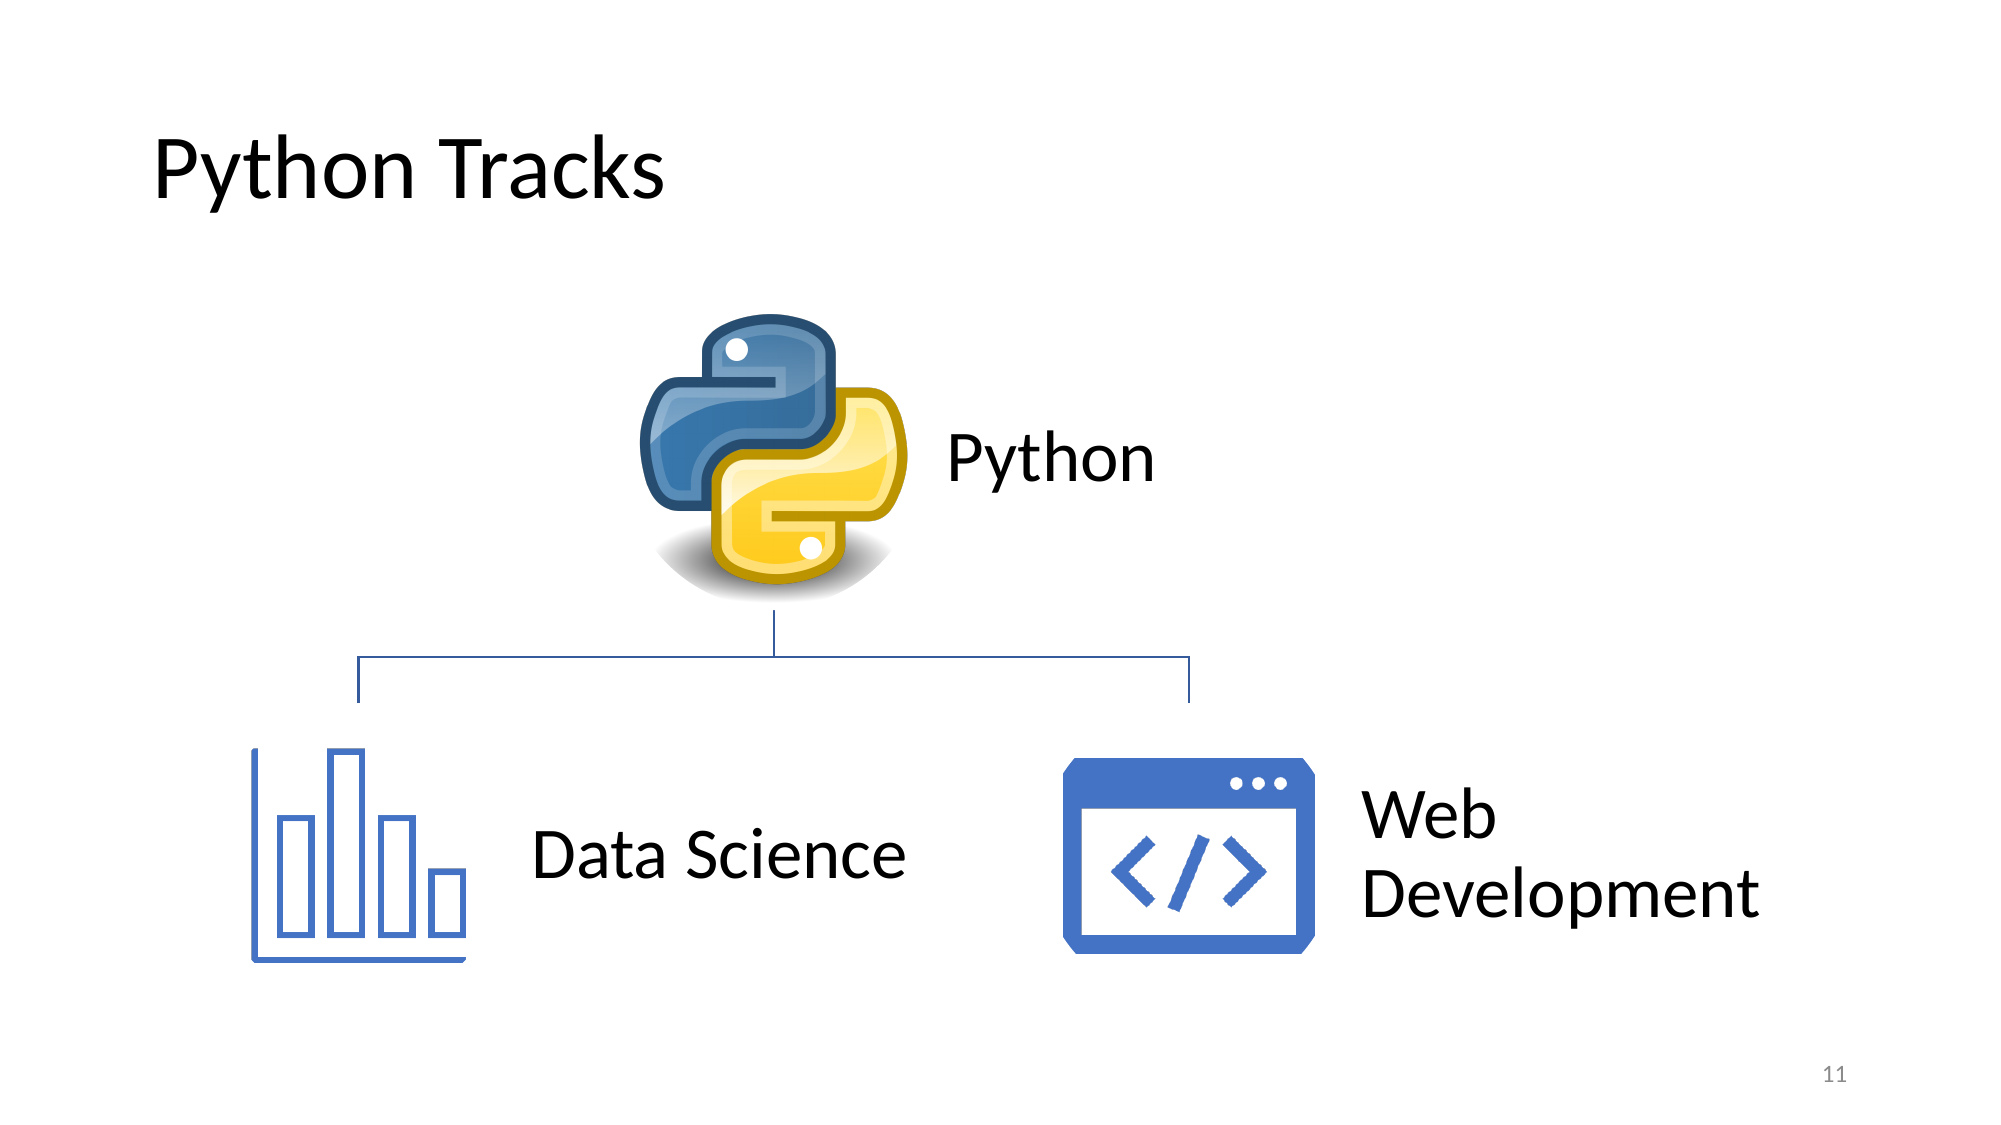

# Python Tracks
Python
Data Science
Web Development
11